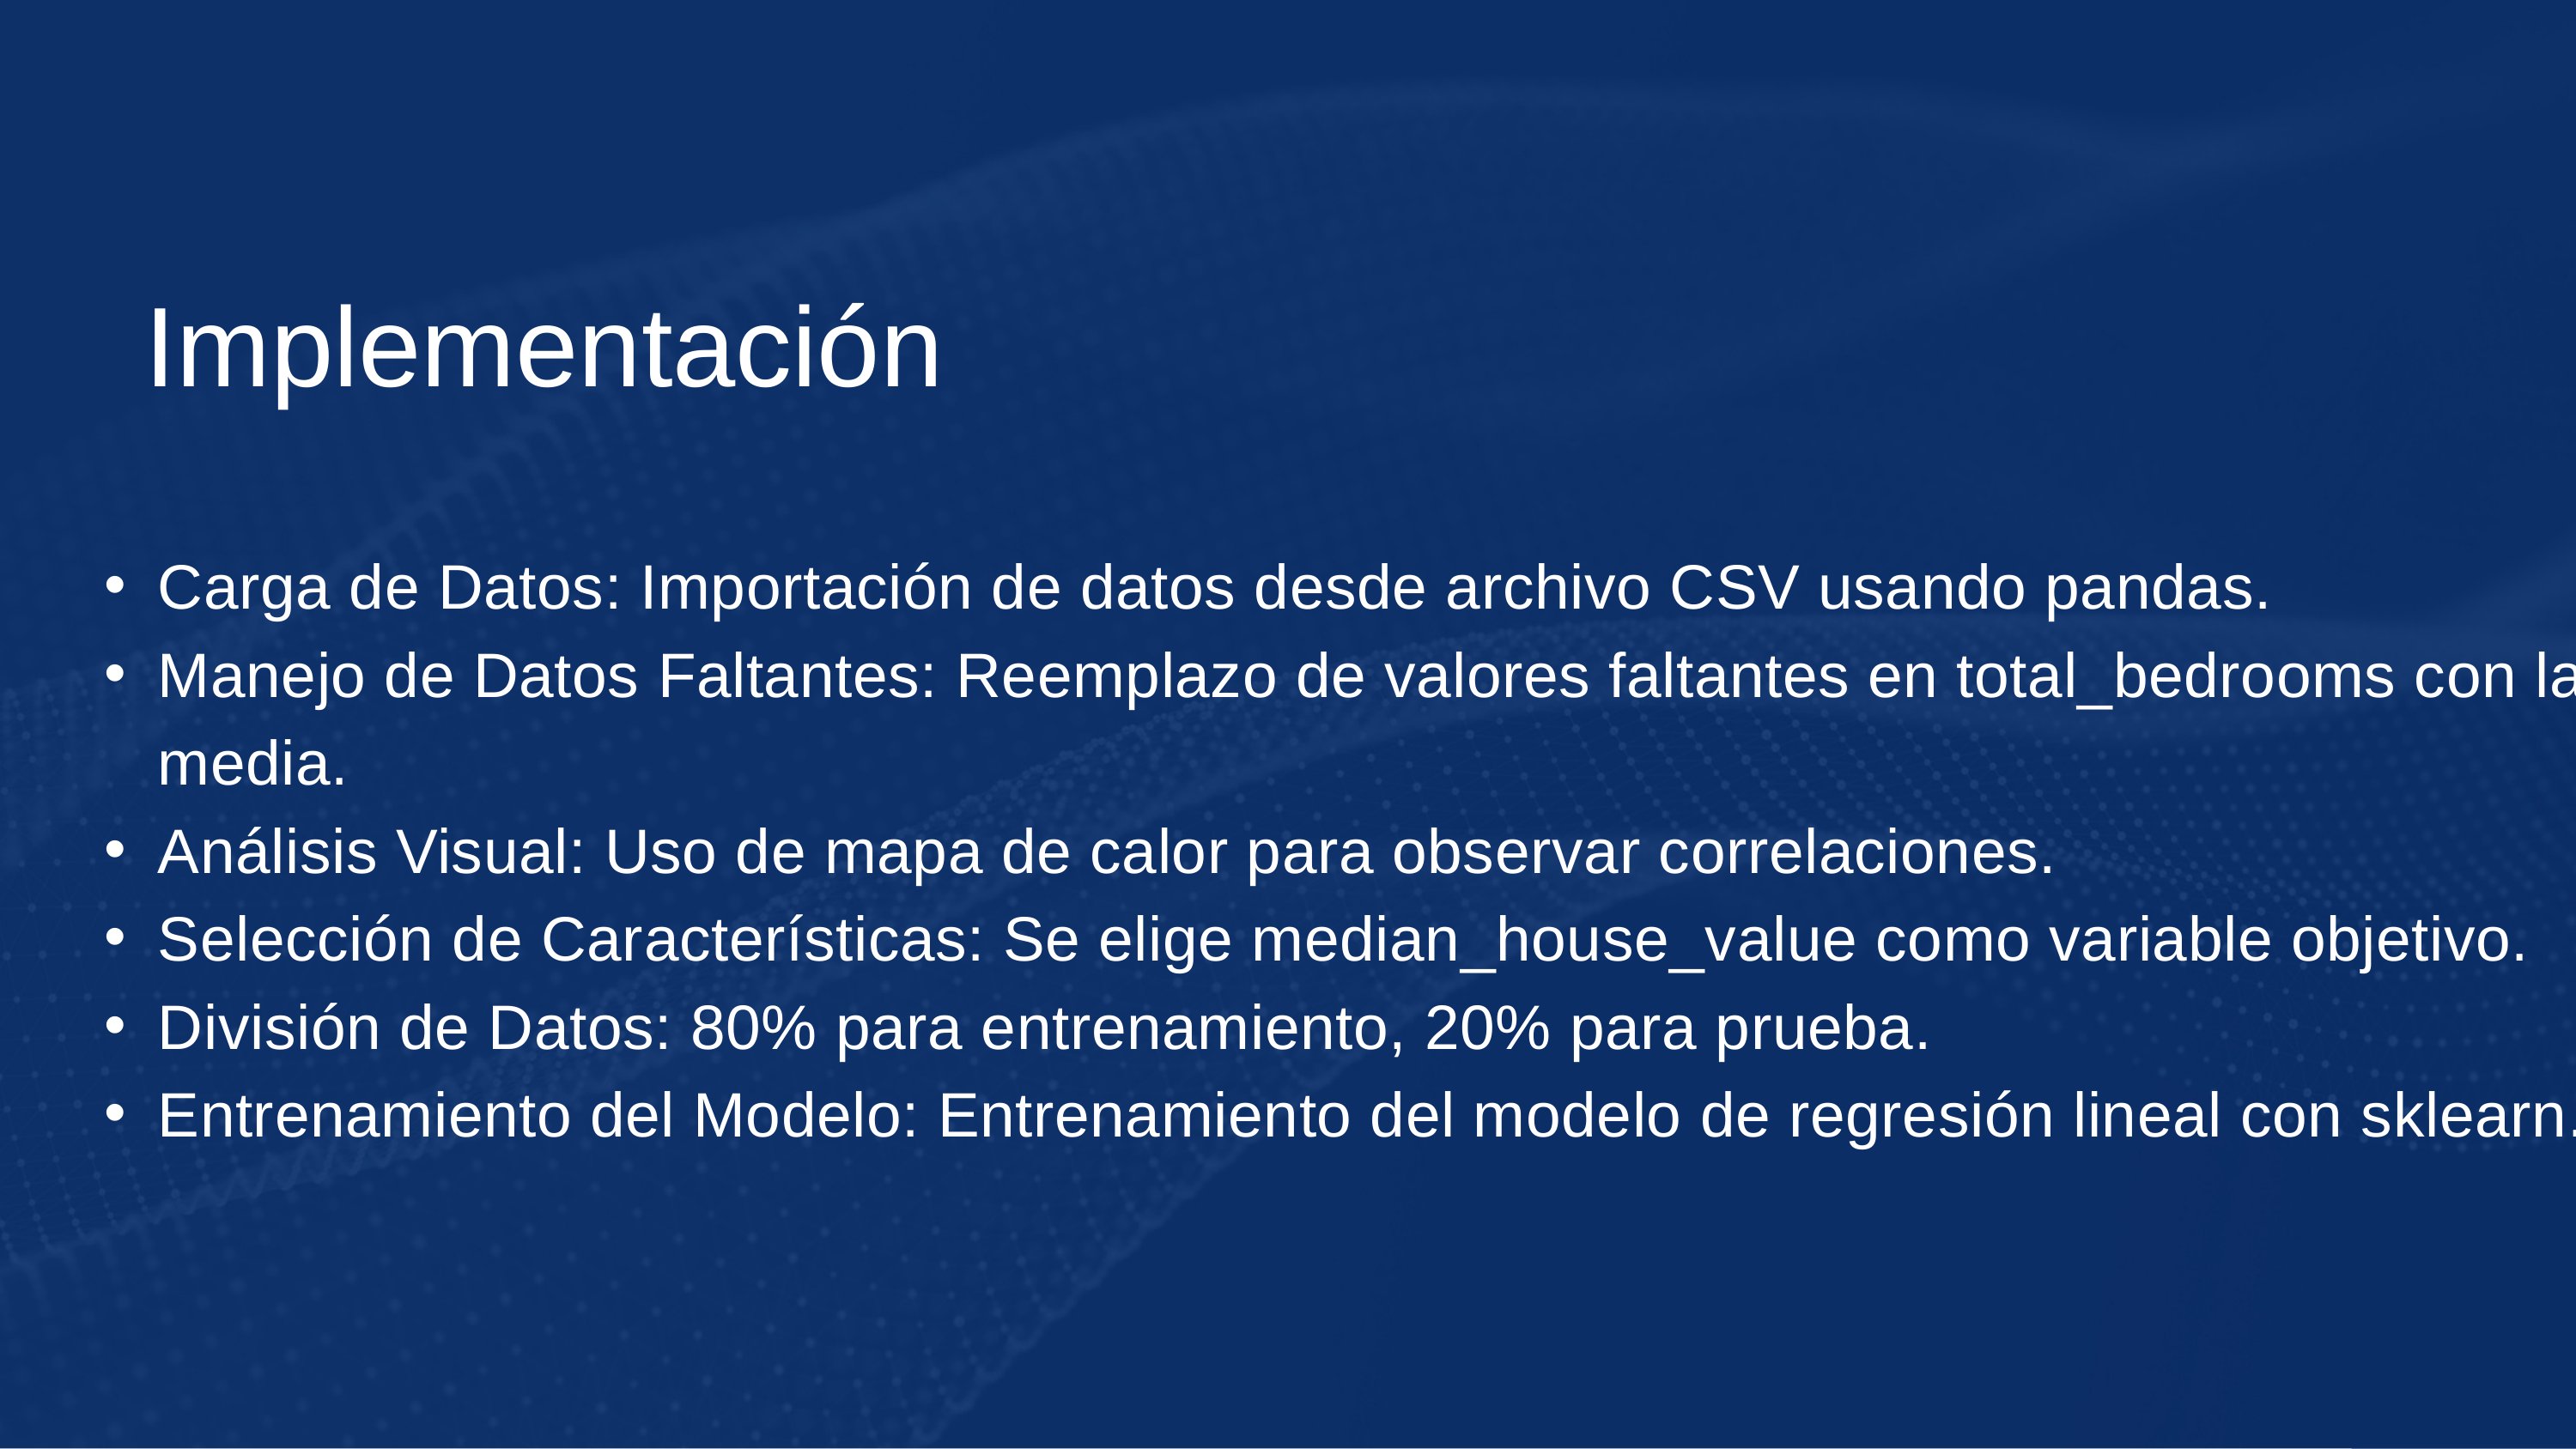

Implementación
Carga de Datos: Importación de datos desde archivo CSV usando pandas.
Manejo de Datos Faltantes: Reemplazo de valores faltantes en total_bedrooms con la media.
Análisis Visual: Uso de mapa de calor para observar correlaciones.
Selección de Características: Se elige median_house_value como variable objetivo.
División de Datos: 80% para entrenamiento, 20% para prueba.
Entrenamiento del Modelo: Entrenamiento del modelo de regresión lineal con sklearn.